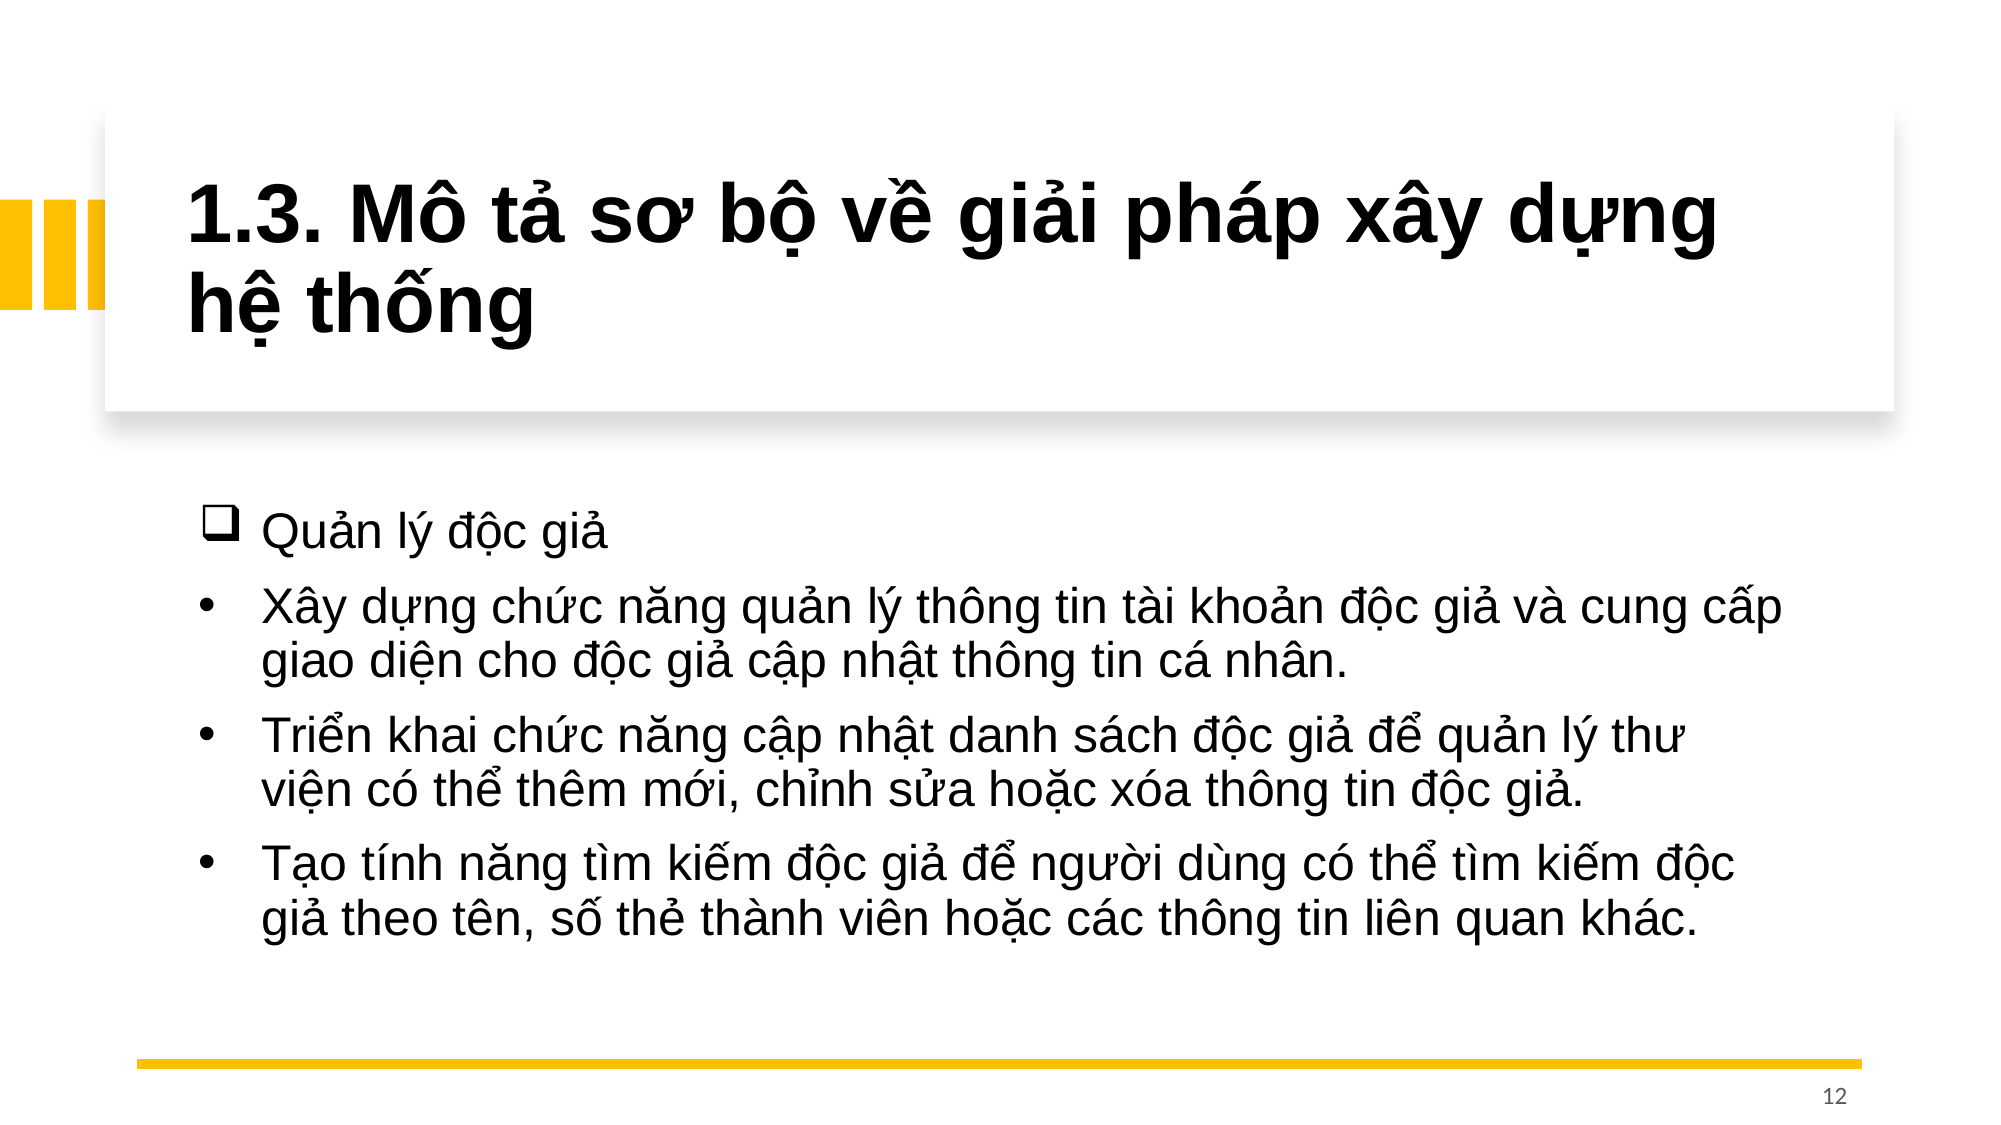

# 1.3. Mô tả sơ bộ về giải pháp xây dựng hệ thống

Quản lý độc giả
Xây dựng chức năng quản lý thông tin tài khoản độc giả và cung cấp giao diện cho độc giả cập nhật thông tin cá nhân.
Triển khai chức năng cập nhật danh sách độc giả để quản lý thư viện có thể thêm mới, chỉnh sửa hoặc xóa thông tin độc giả.
Tạo tính năng tìm kiếm độc giả để người dùng có thể tìm kiếm độc giả theo tên, số thẻ thành viên hoặc các thông tin liên quan khác.
12